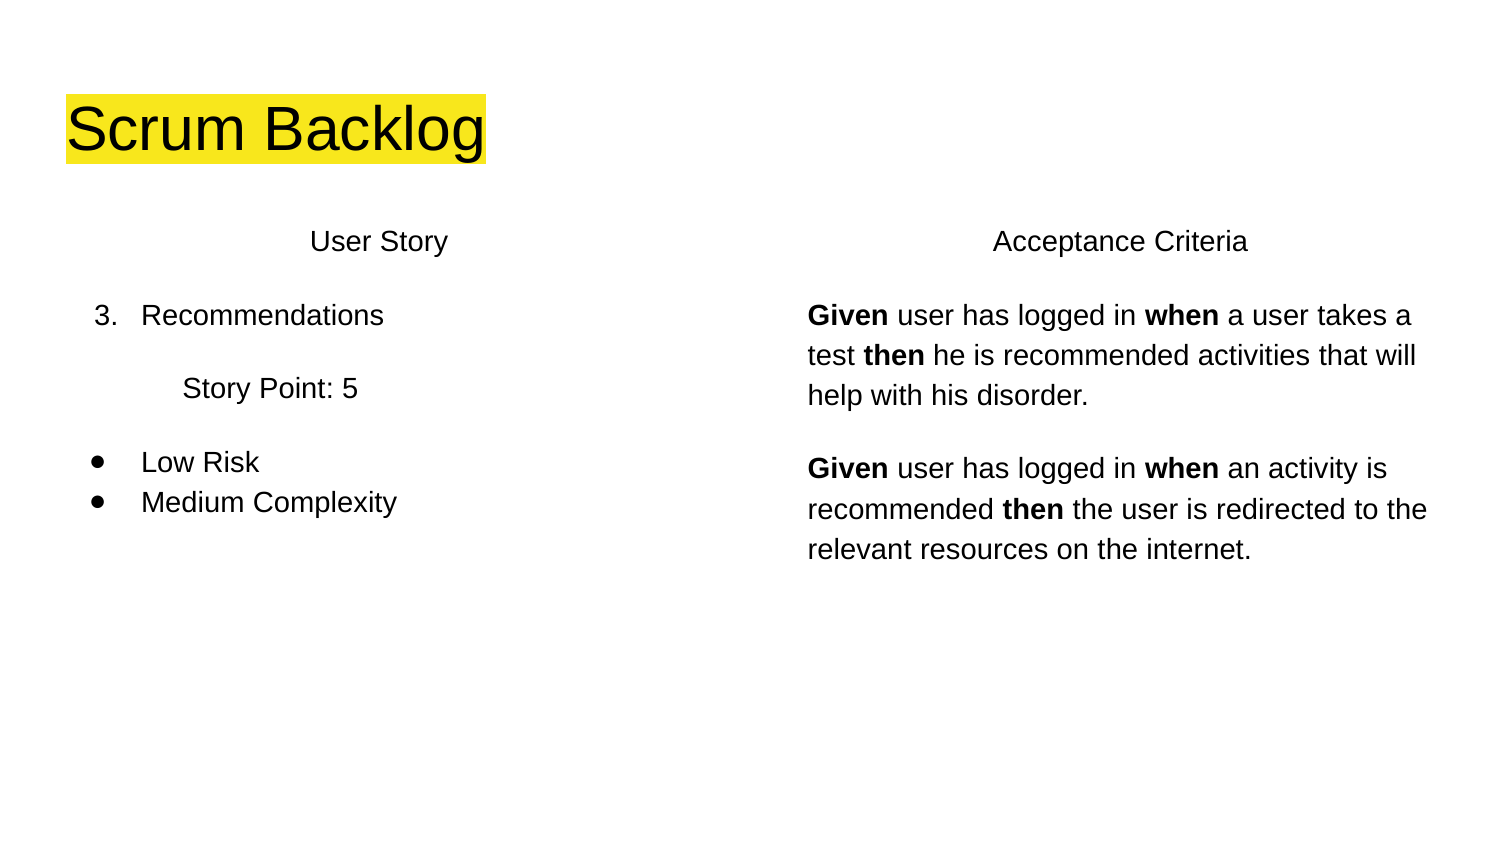

# Scrum Backlog
User Story
3. 	Recommendations
     Story Point: 5
Low Risk
Medium Complexity

Acceptance Criteria
Given user has logged in when a user takes a test then he is recommended activities that will help with his disorder.
Given user has logged in when an activity is recommended then the user is redirected to the relevant resources on the internet.